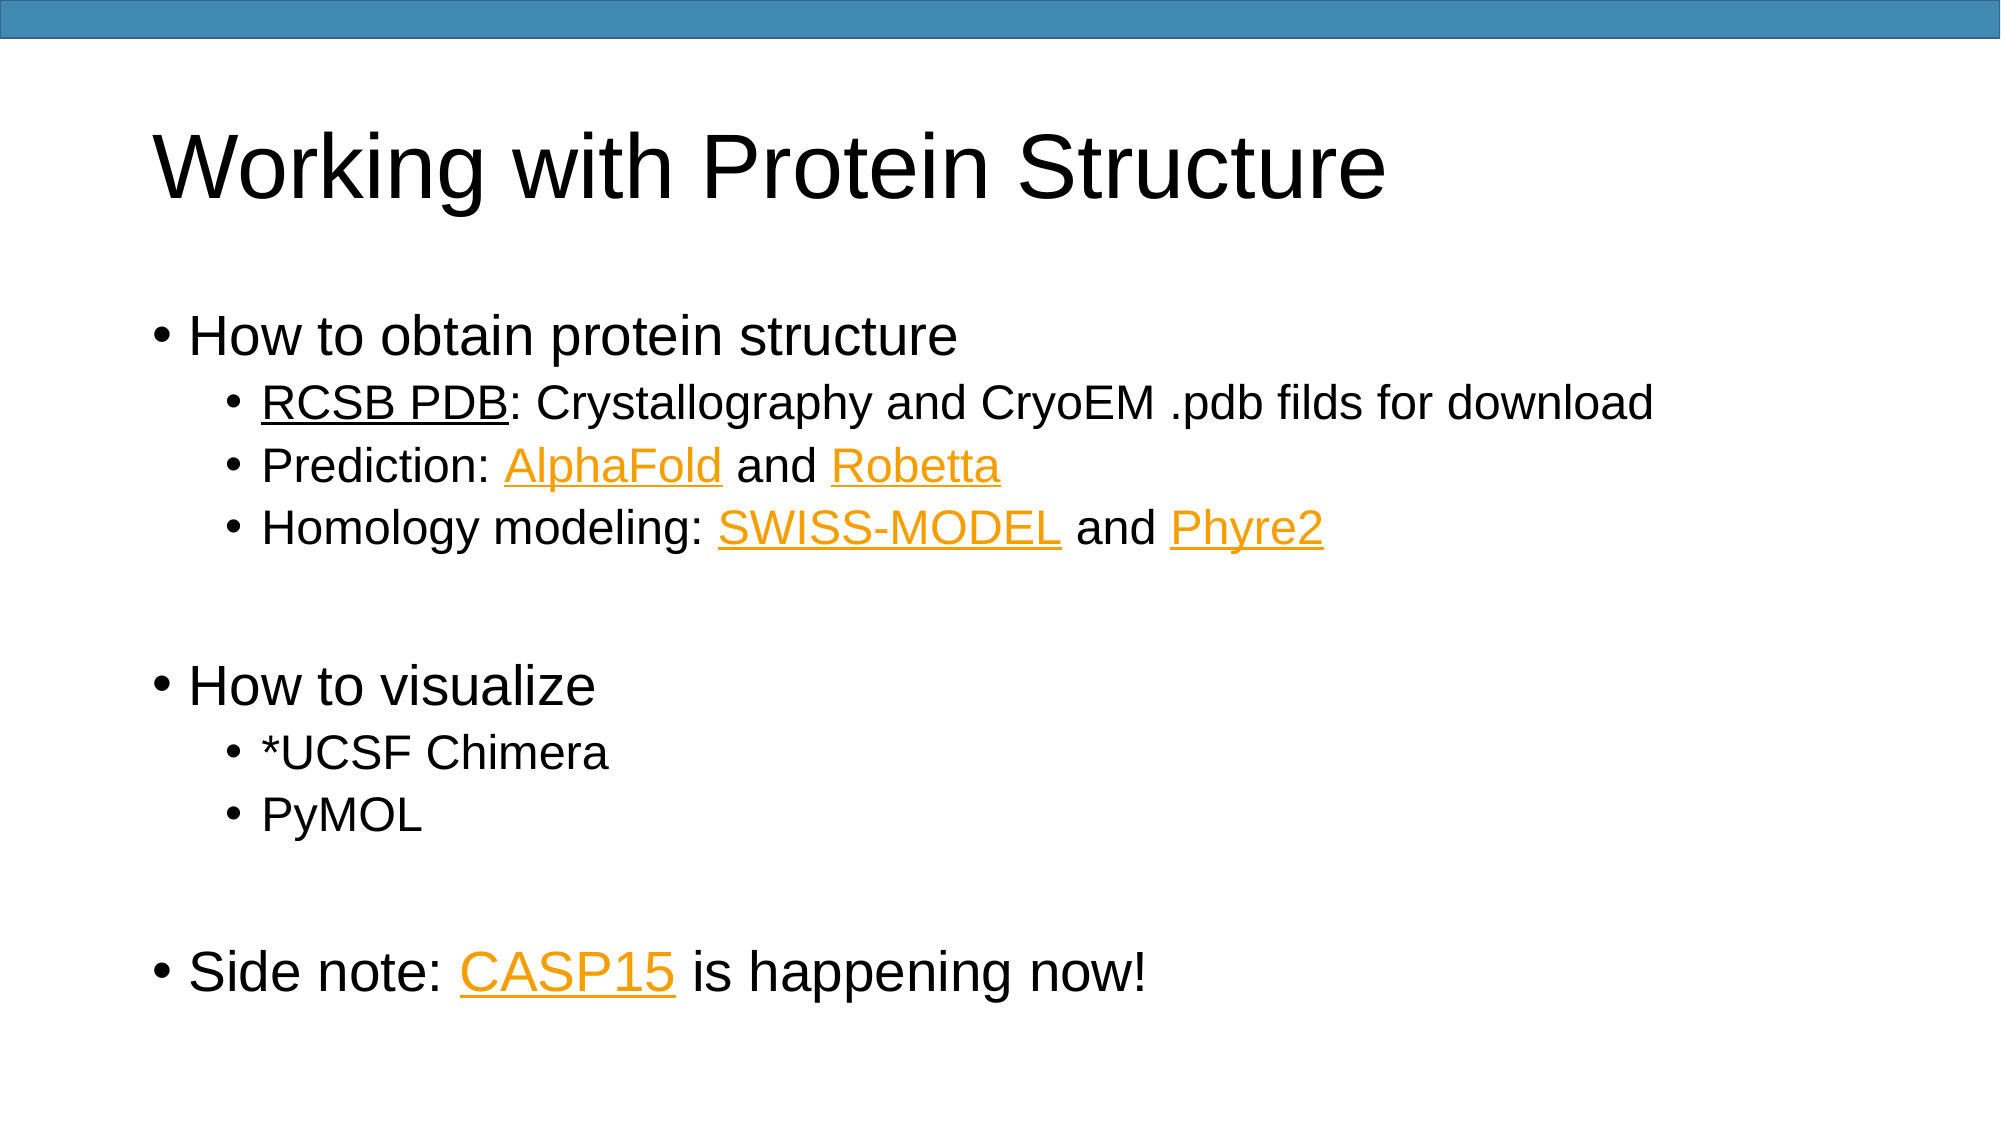

# Working with Protein Structure
How to obtain protein structure
RCSB PDB: Crystallography and CryoEM .pdb filds for download
Prediction: AlphaFold and Robetta
Homology modeling: SWISS-MODEL and Phyre2

How to visualize
*UCSF Chimera
PyMOL

Side note: CASP15 is happening now!